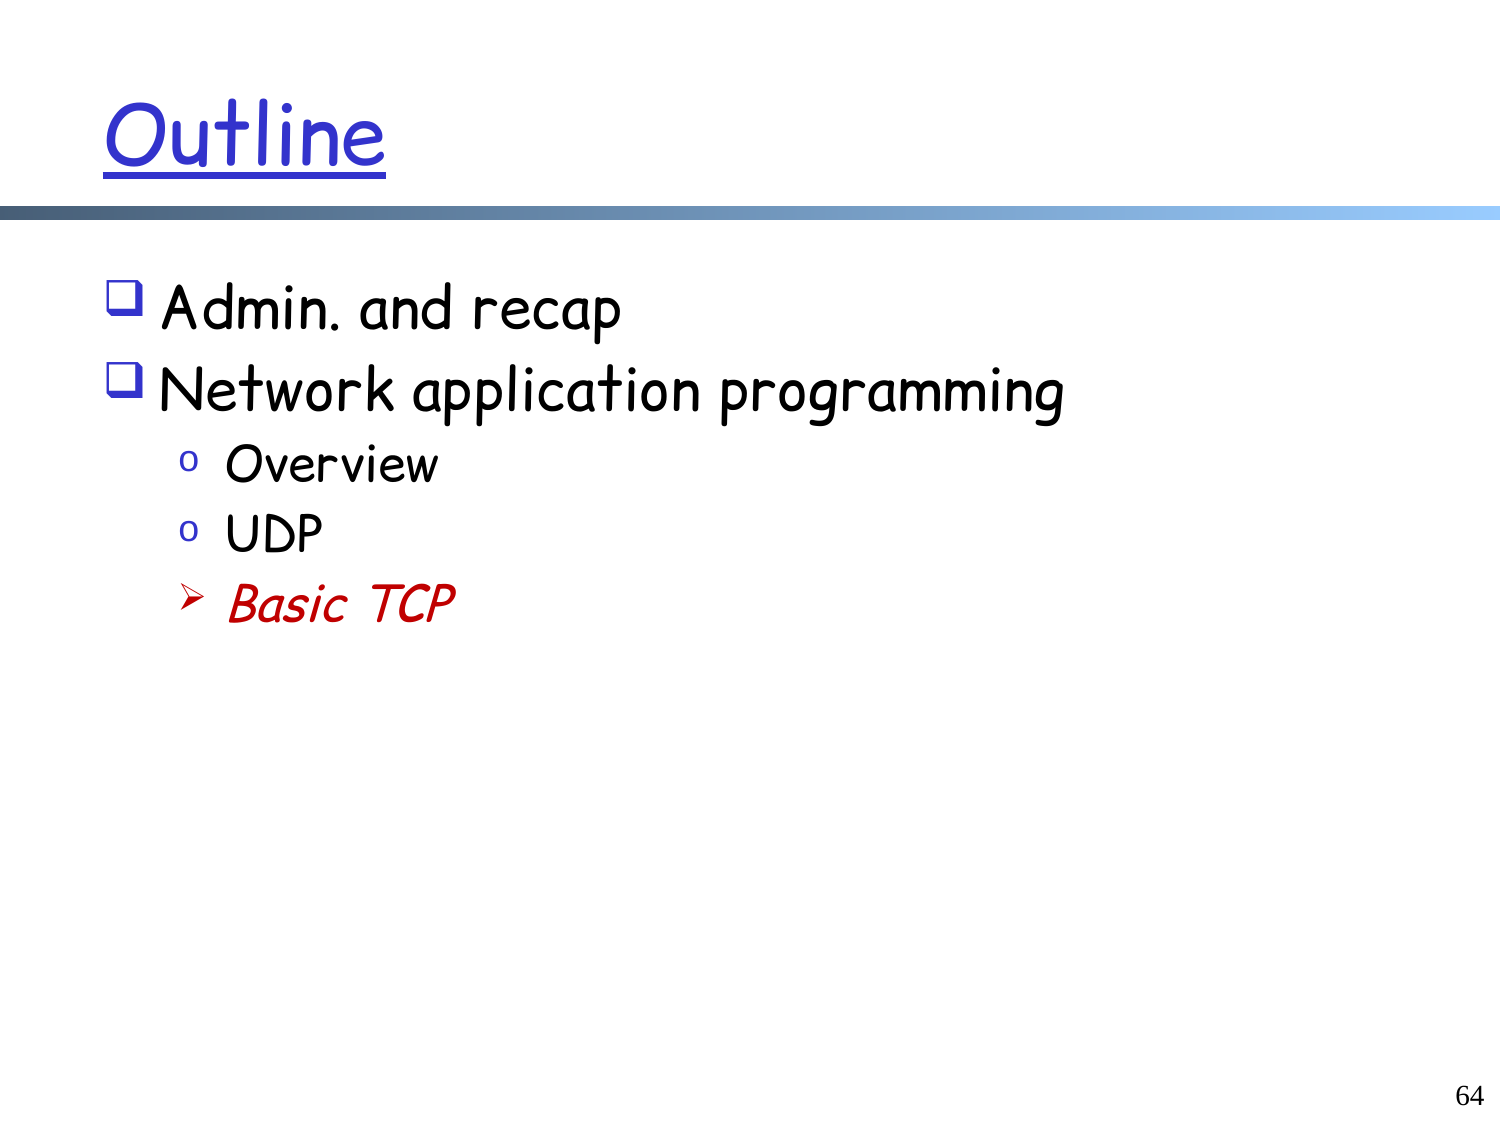

# Outline
Admin. and recap
Network application programming
Overview
UDP
Basic TCP
64